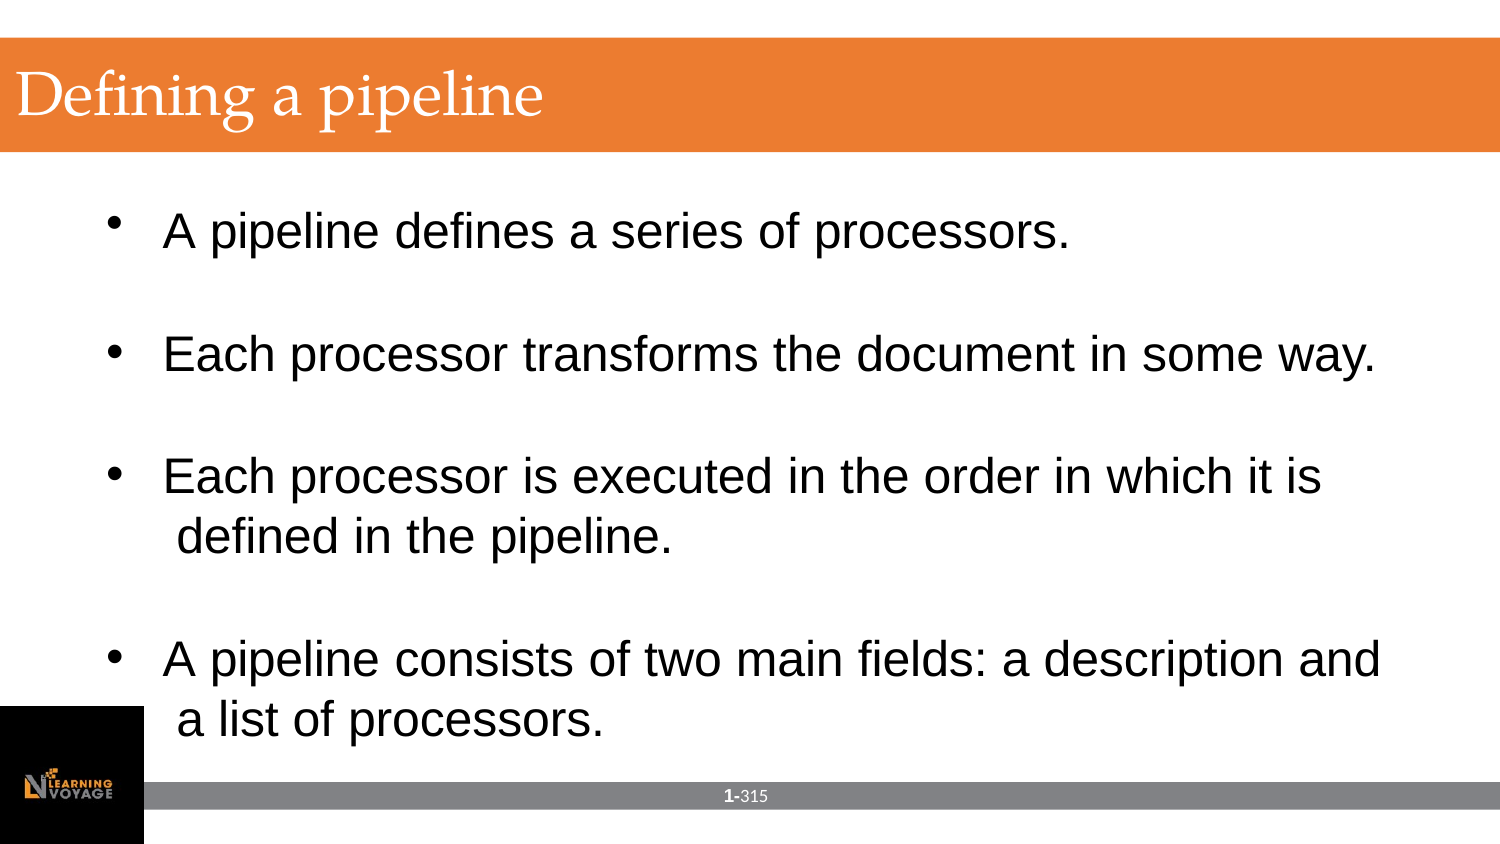

# Defining a pipeline
A pipeline defines a series of processors.

Each processor transforms the document in some way.

Each processor is executed in the order in which it is  defined in the pipeline.

A pipeline consists of two main fields: a description and  a list of processors.
1-315